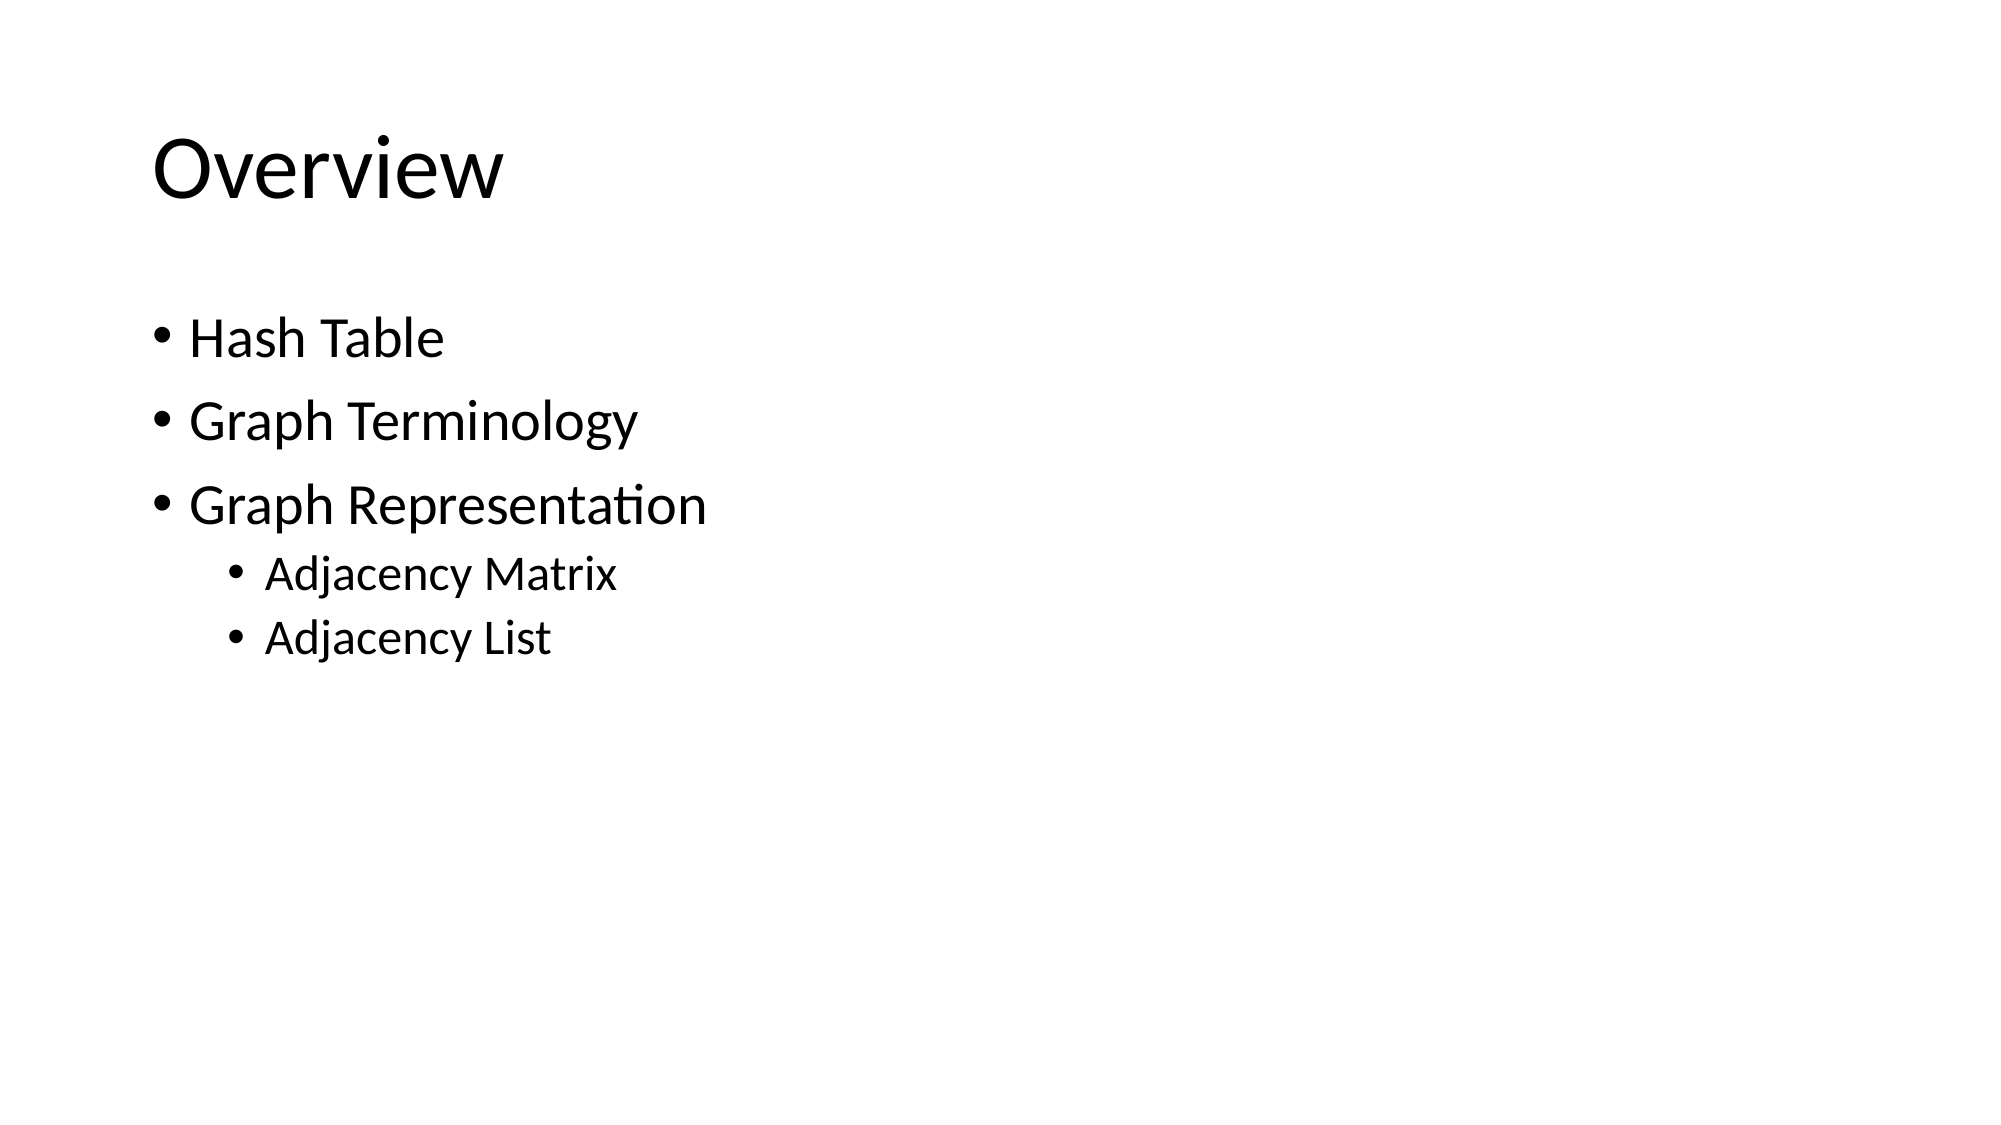

# Overview
Hash Table
Graph Terminology
Graph Representation
Adjacency Matrix
Adjacency List